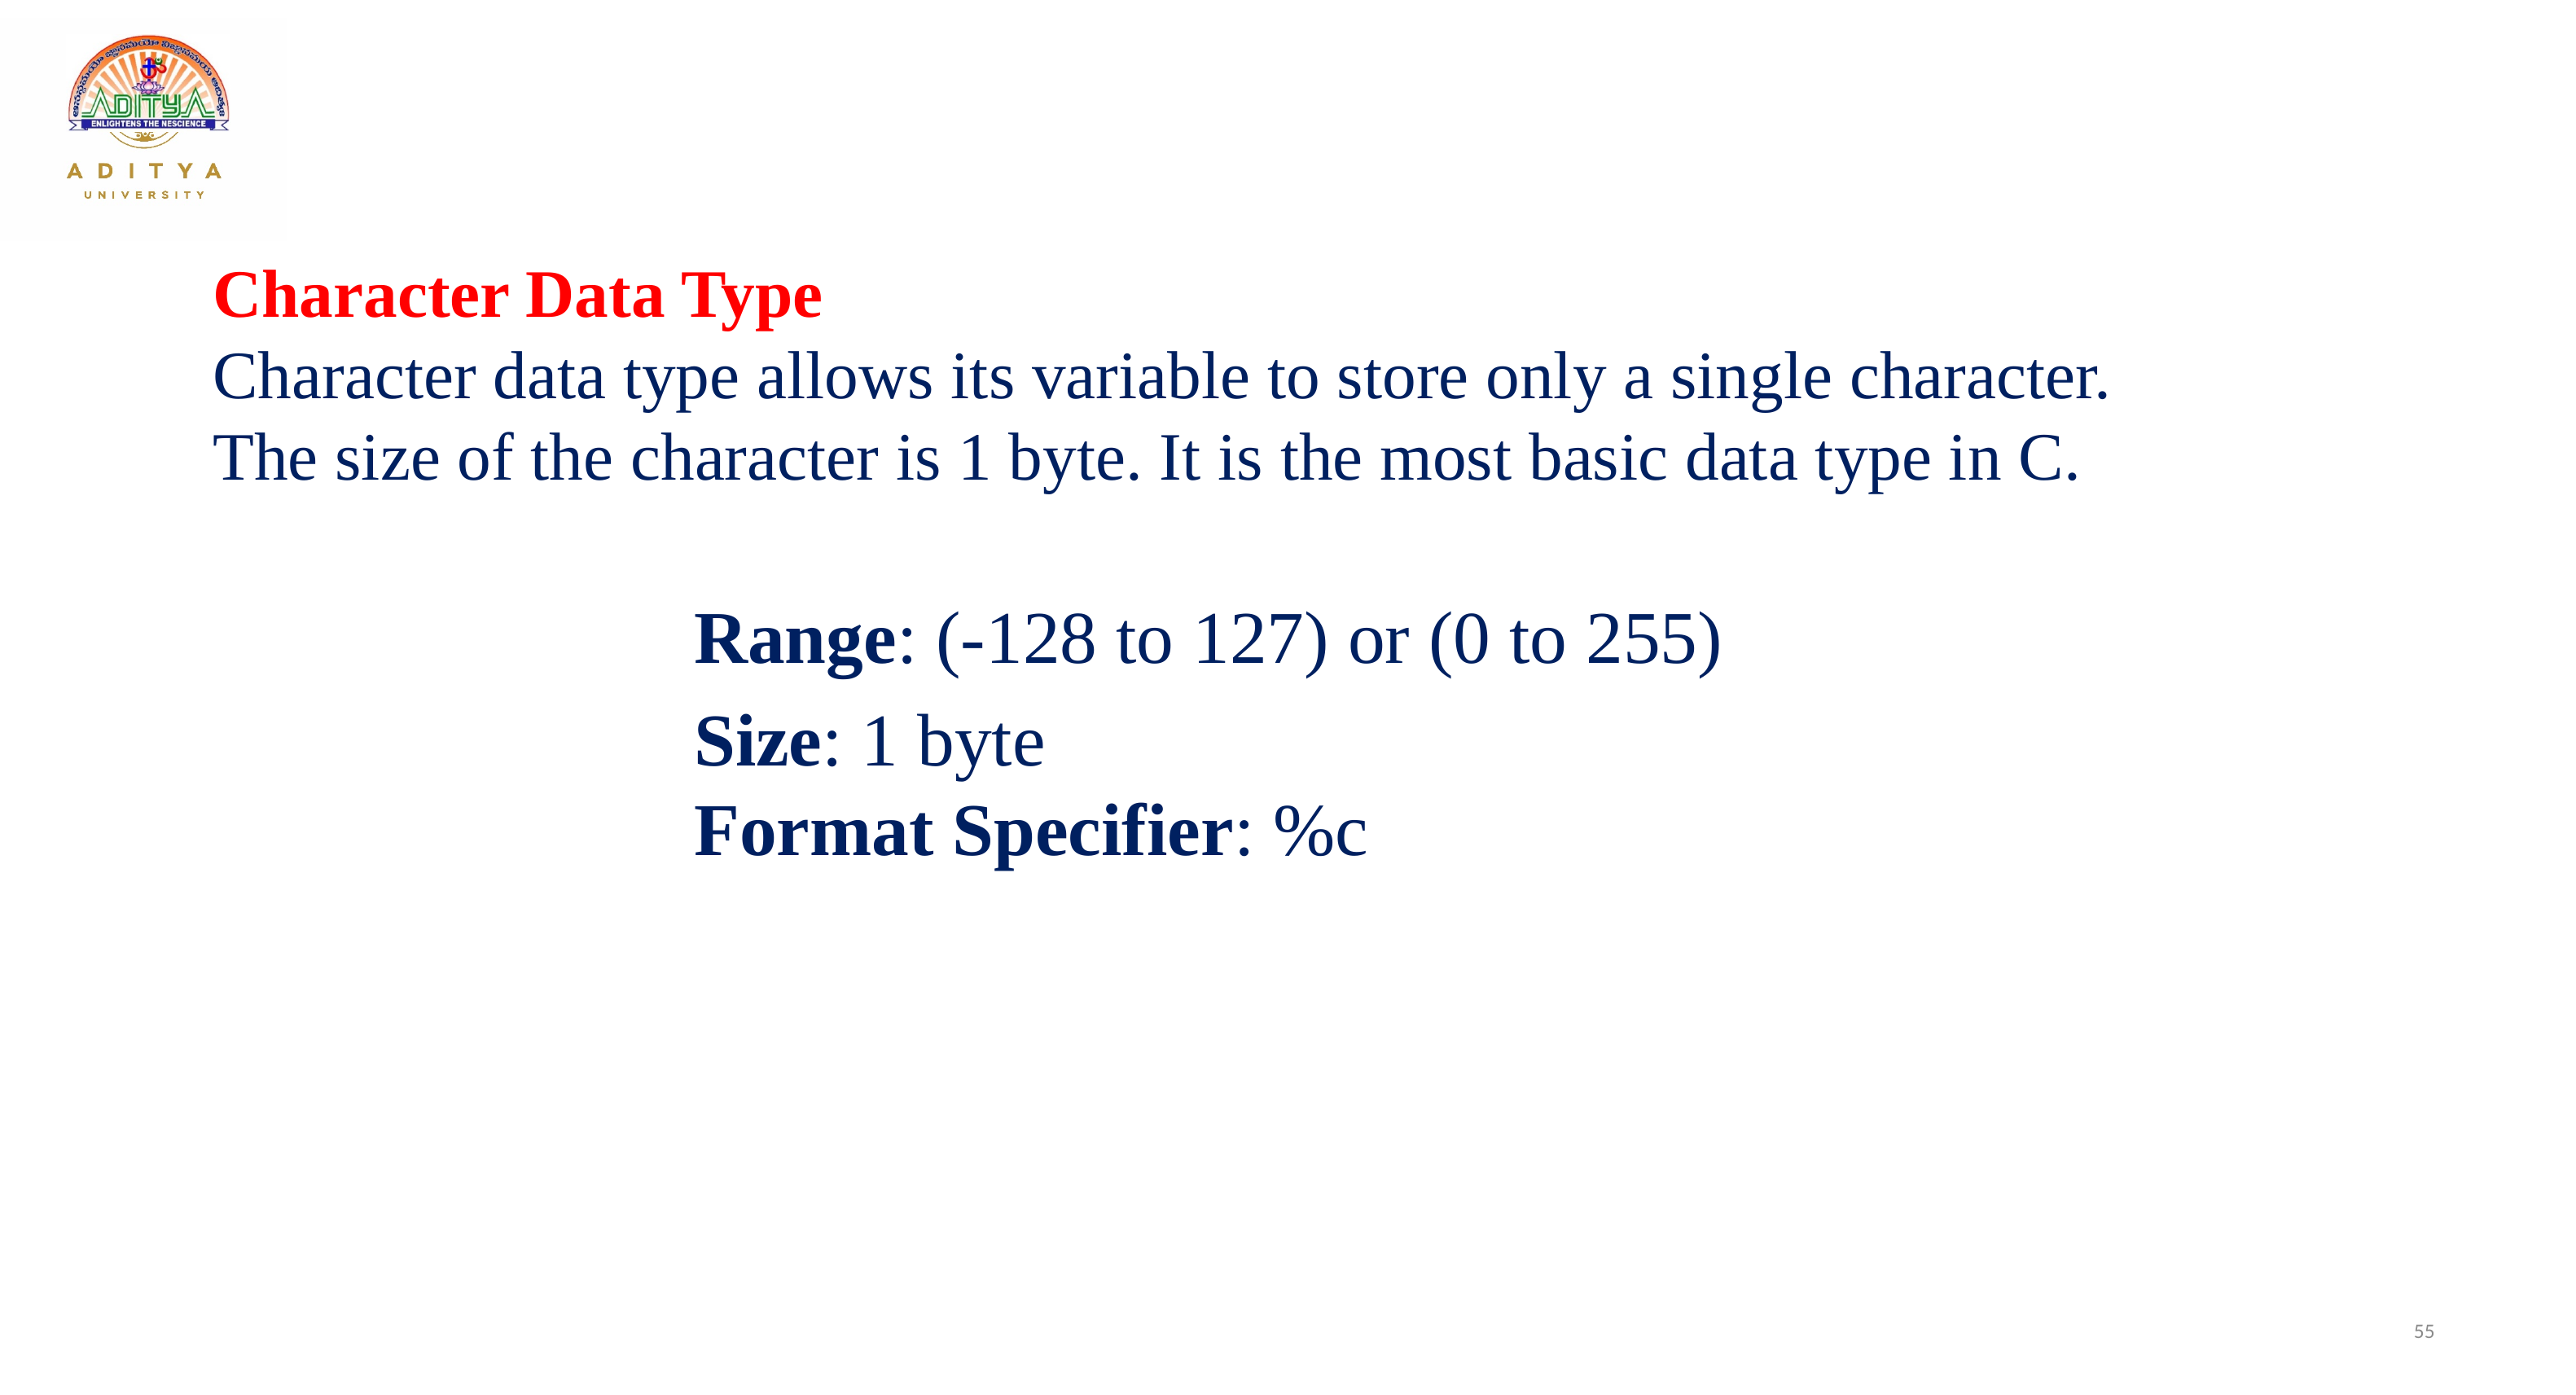

Character Data Type
Character data type allows its variable to store only a single character. The size of the character is 1 byte. It is the most basic data type in C.

Range: (-128 to 127) or (0 to 255)
Size: 1 byte
Format Specifier: %c
55